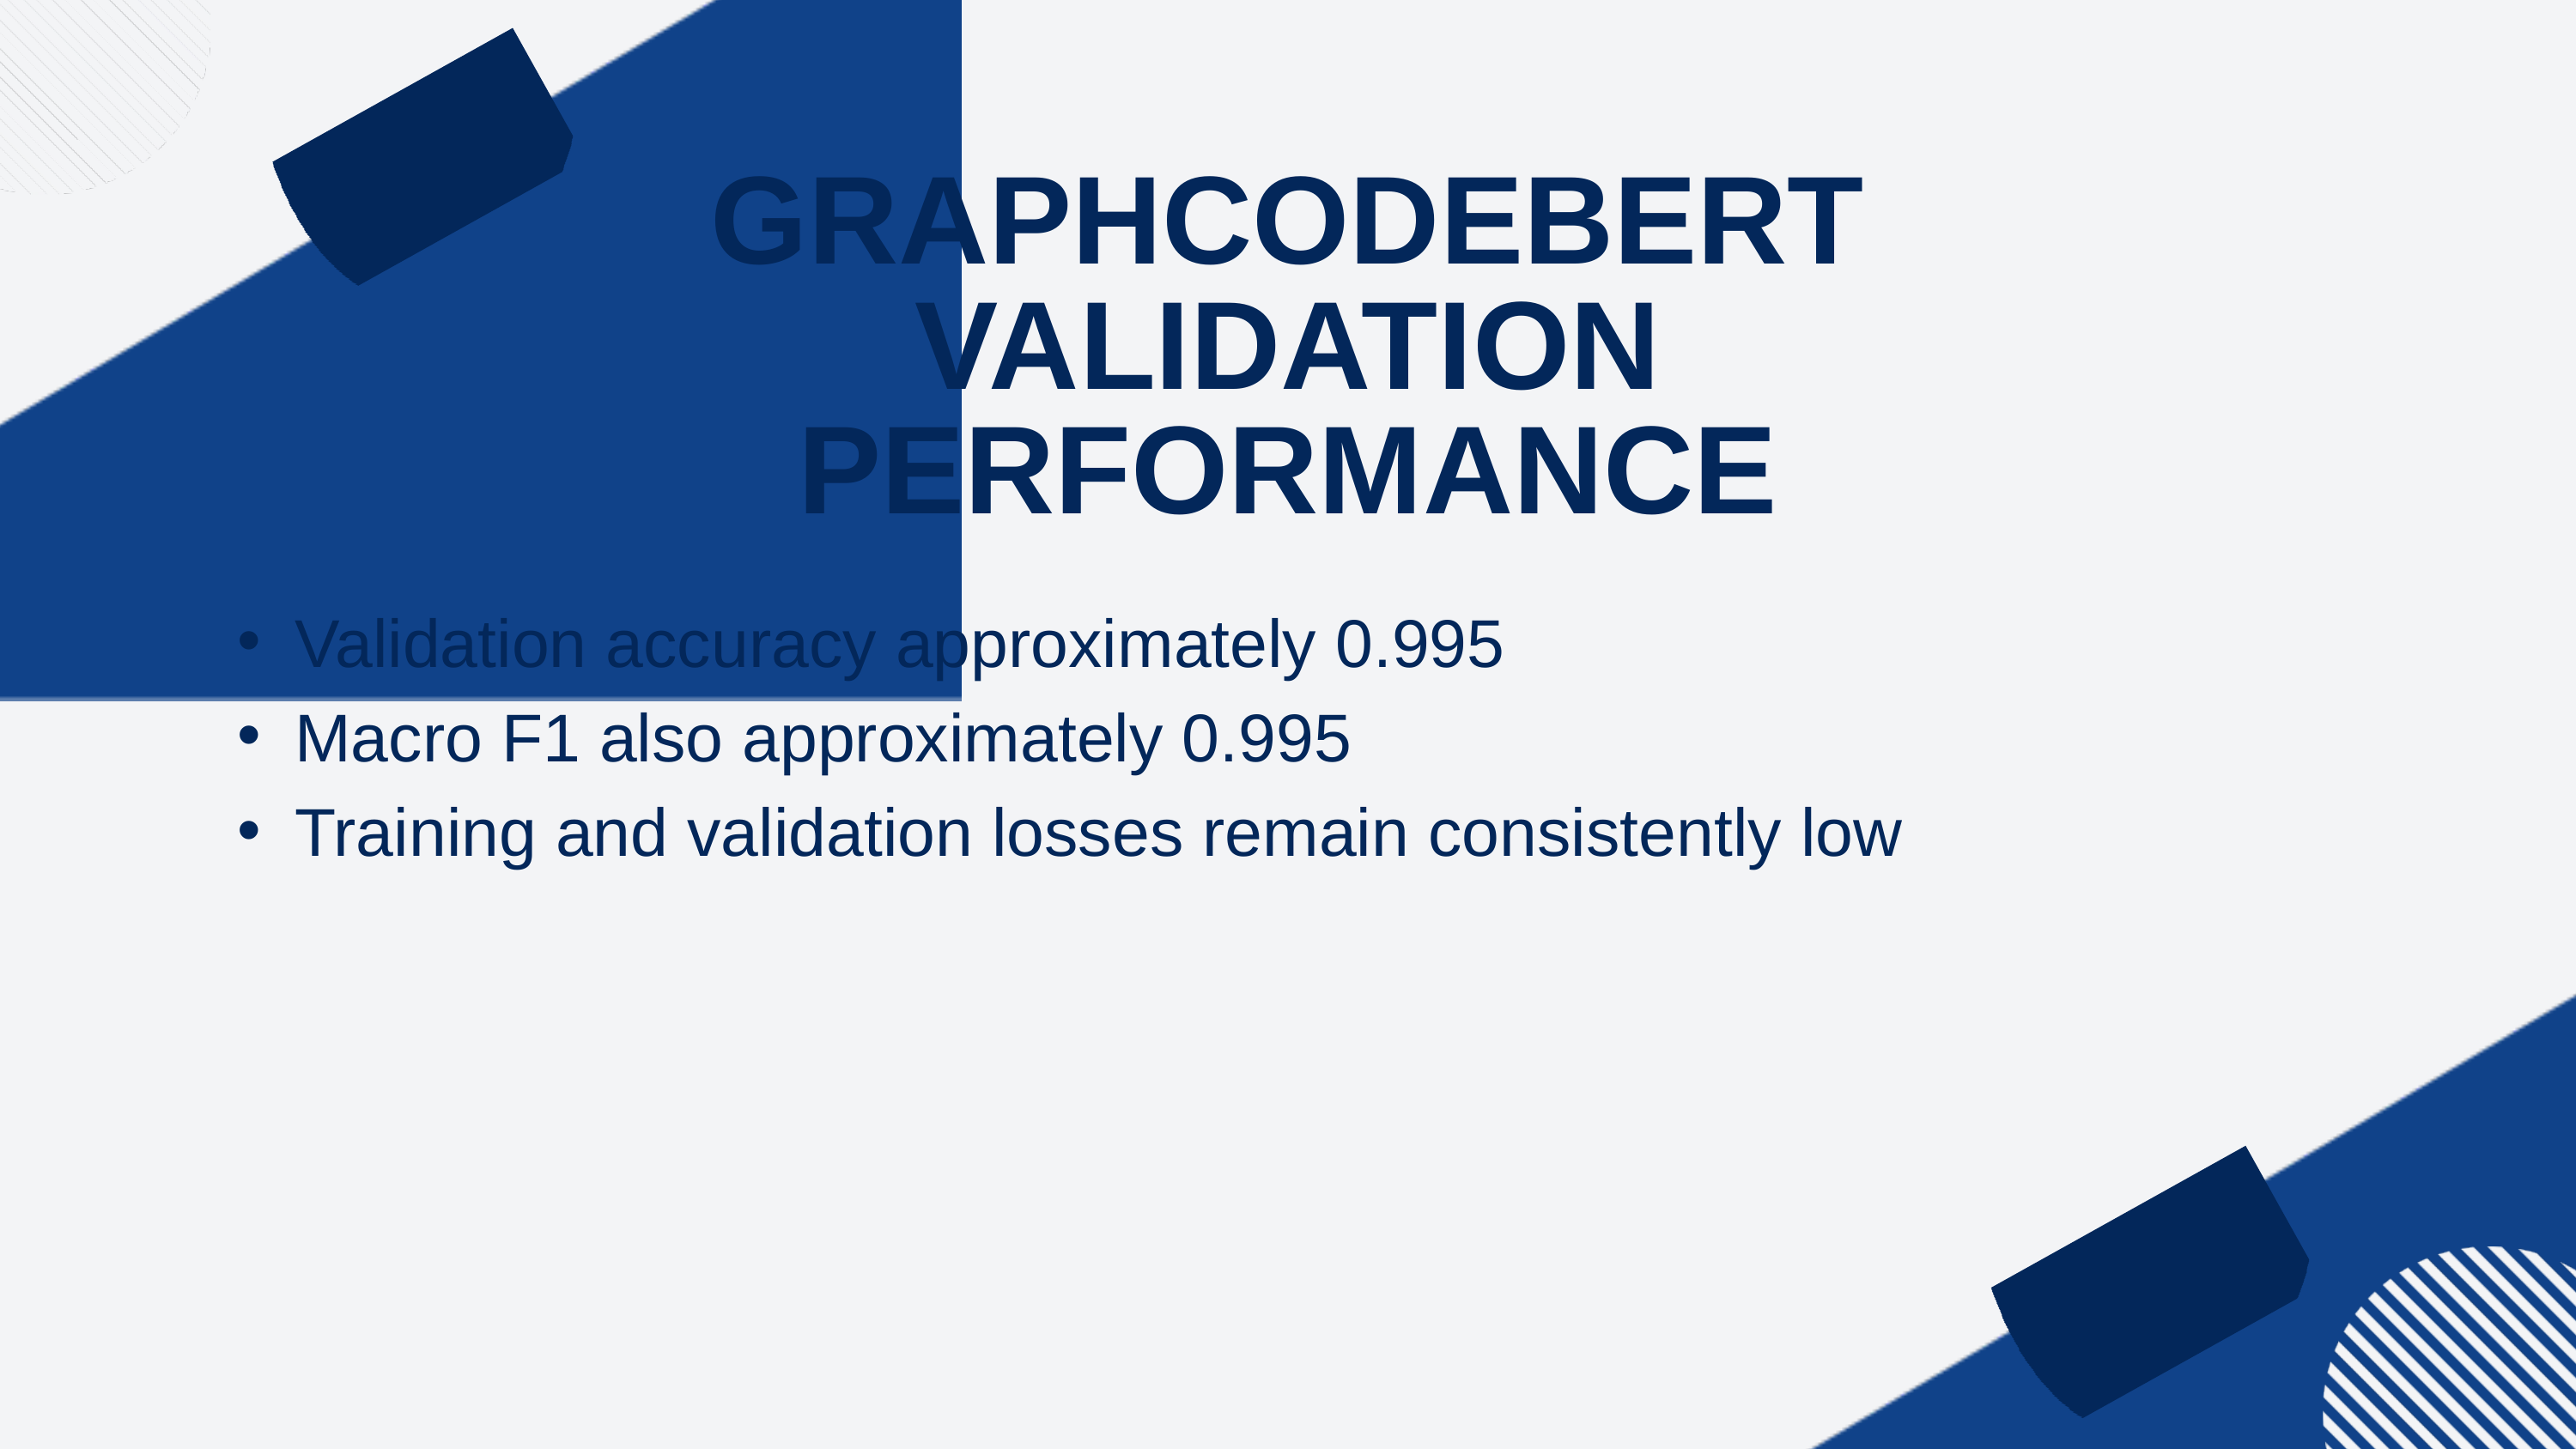

GRAPHCODEBERT VALIDATION PERFORMANCE
Validation accuracy approximately 0.995
Macro F1 also approximately 0.995
Training and validation losses remain consistently low